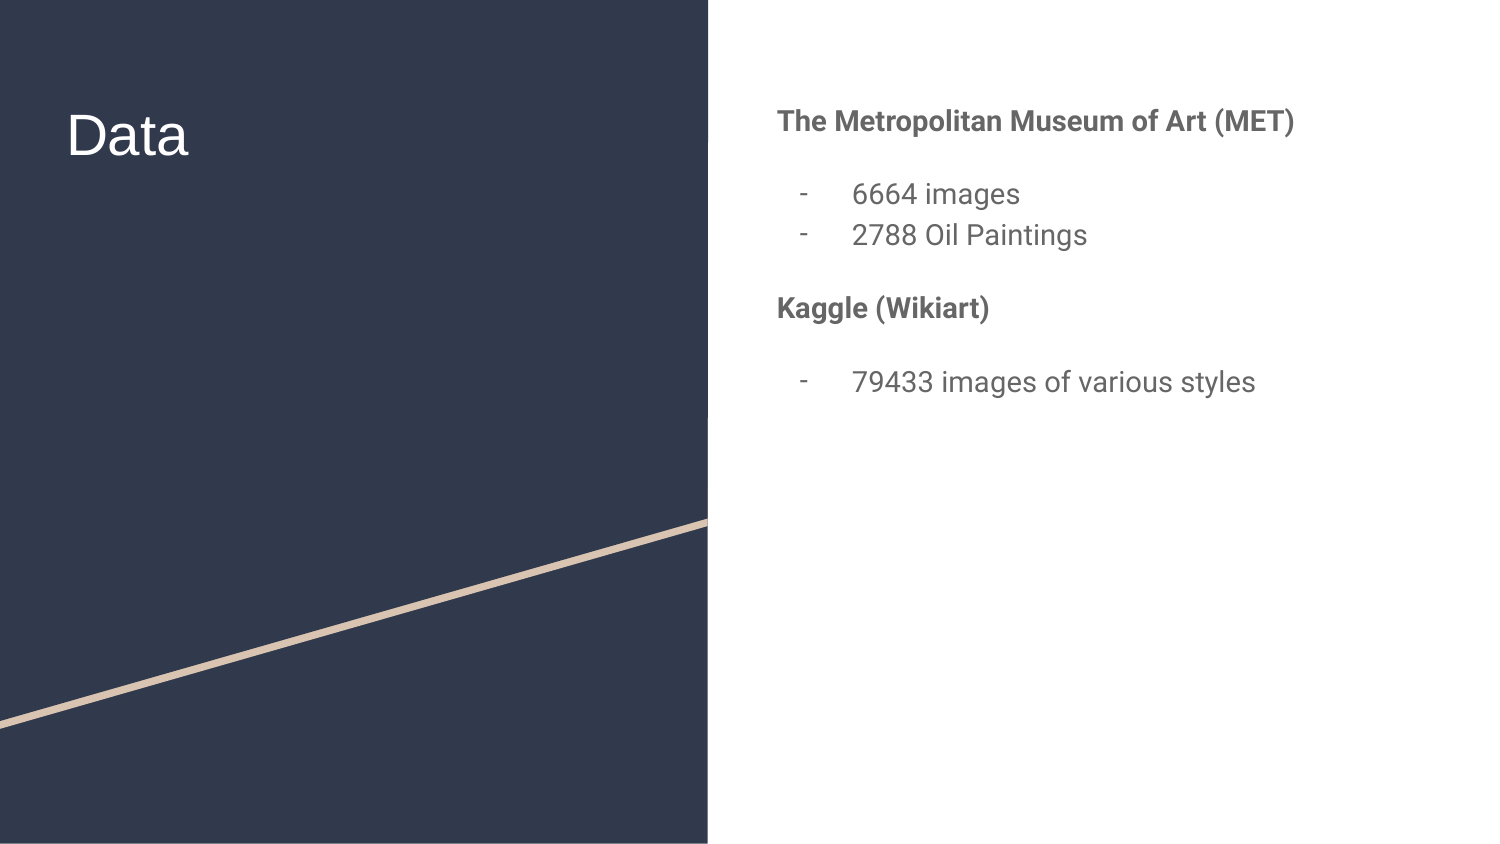

# Data
The Metropolitan Museum of Art (MET)
6664 images
2788 Oil Paintings
Kaggle (Wikiart)
79433 images of various styles